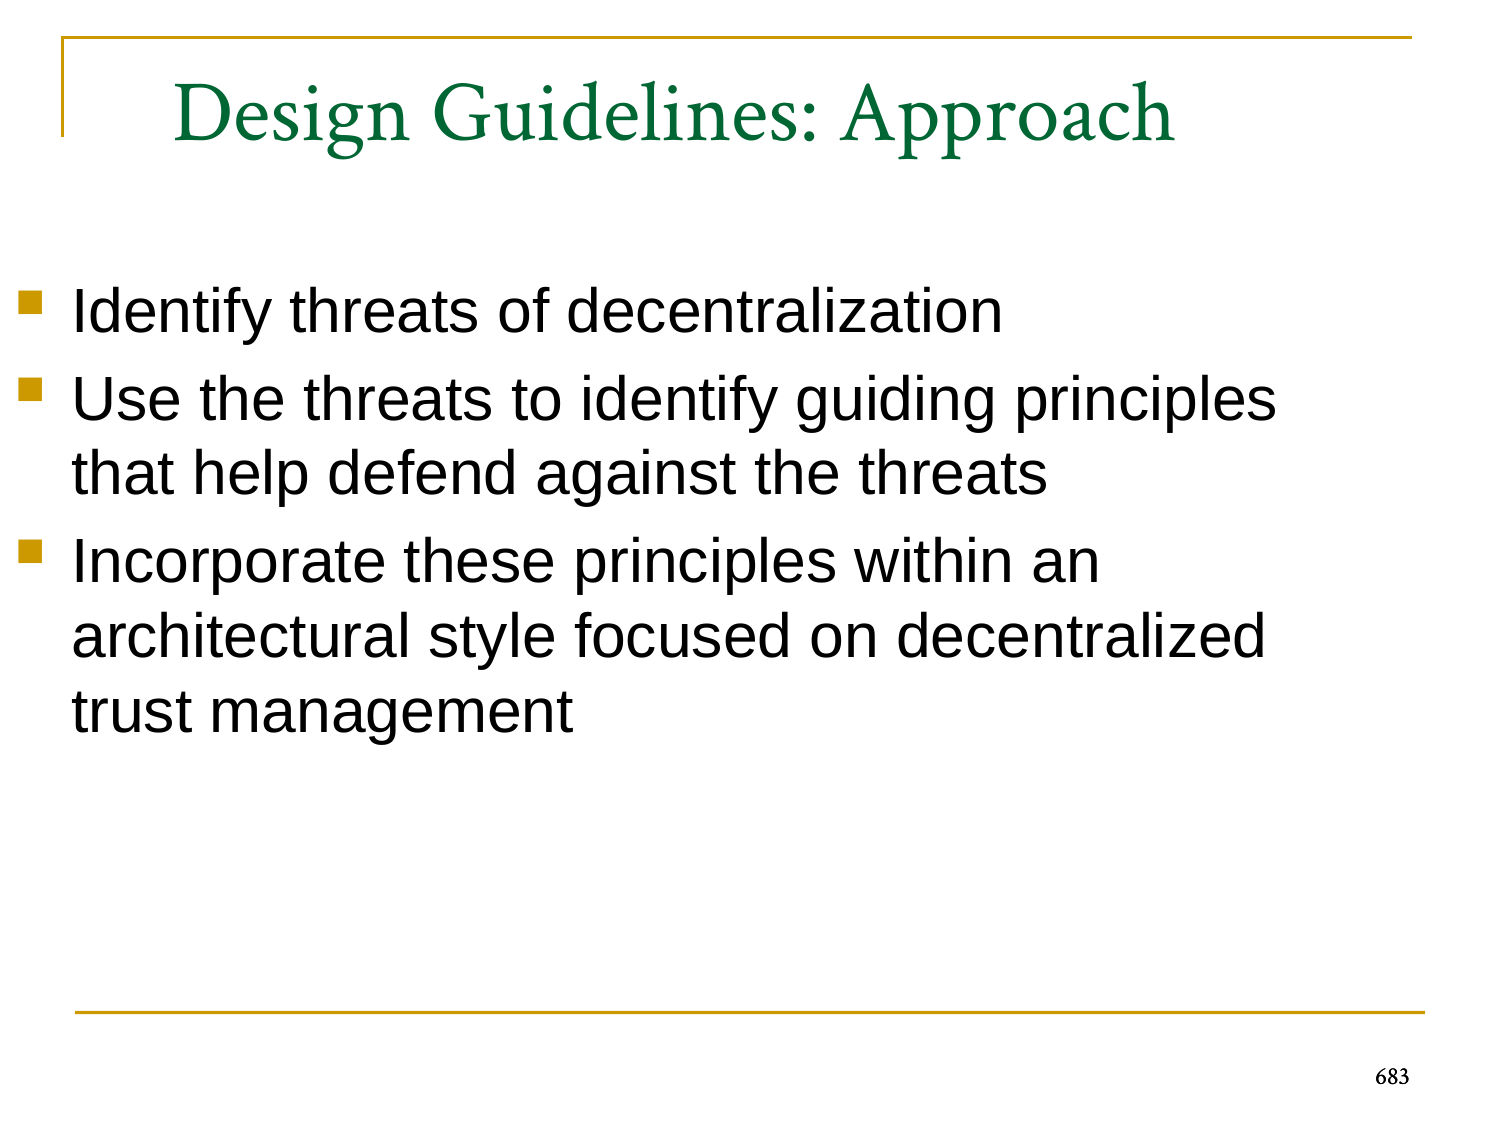

Design Guidelines: Approach
Identify threats of decentralization
Use the threats to identify guiding principles that help defend against the threats
Incorporate these principles within an architectural style focused on decentralized trust management
683
683